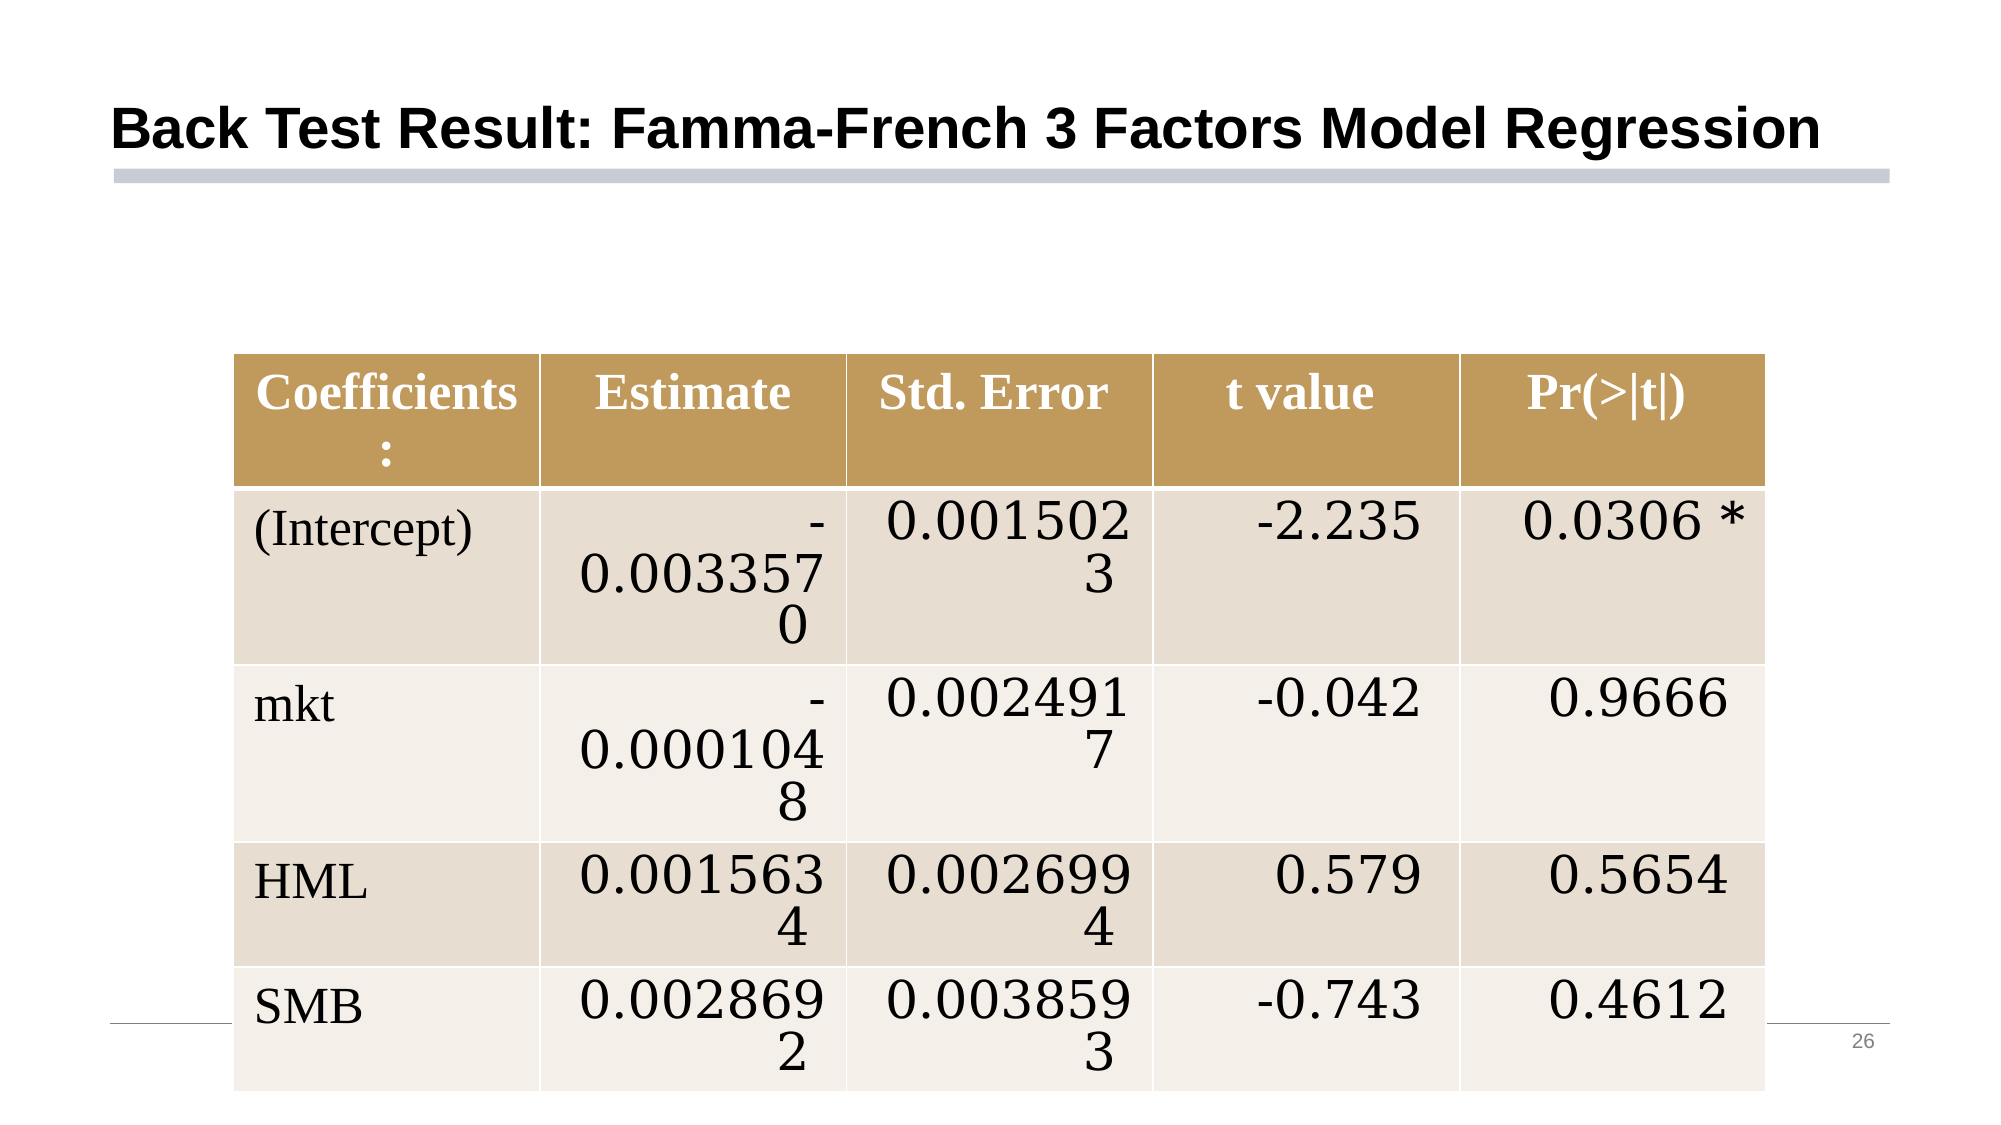

# Back Test Result: Famma-French 3 Factors Model Regression
| Coefficients: | Estimate | Std. Error | t value | Pr(>|t|) |
| --- | --- | --- | --- | --- |
| (Intercept) | -0.0033570 | 0.0015023 | -2.235 | 0.0306 \* |
| mkt | -0.0001048 | 0.0024917 | -0.042 | 0.9666 |
| HML | 0.0015634 | 0.0026994 | 0.579 | 0.5654 |
| SMB | 0.0028692 | 0.0038593 | -0.743 | 0.4612 |
26